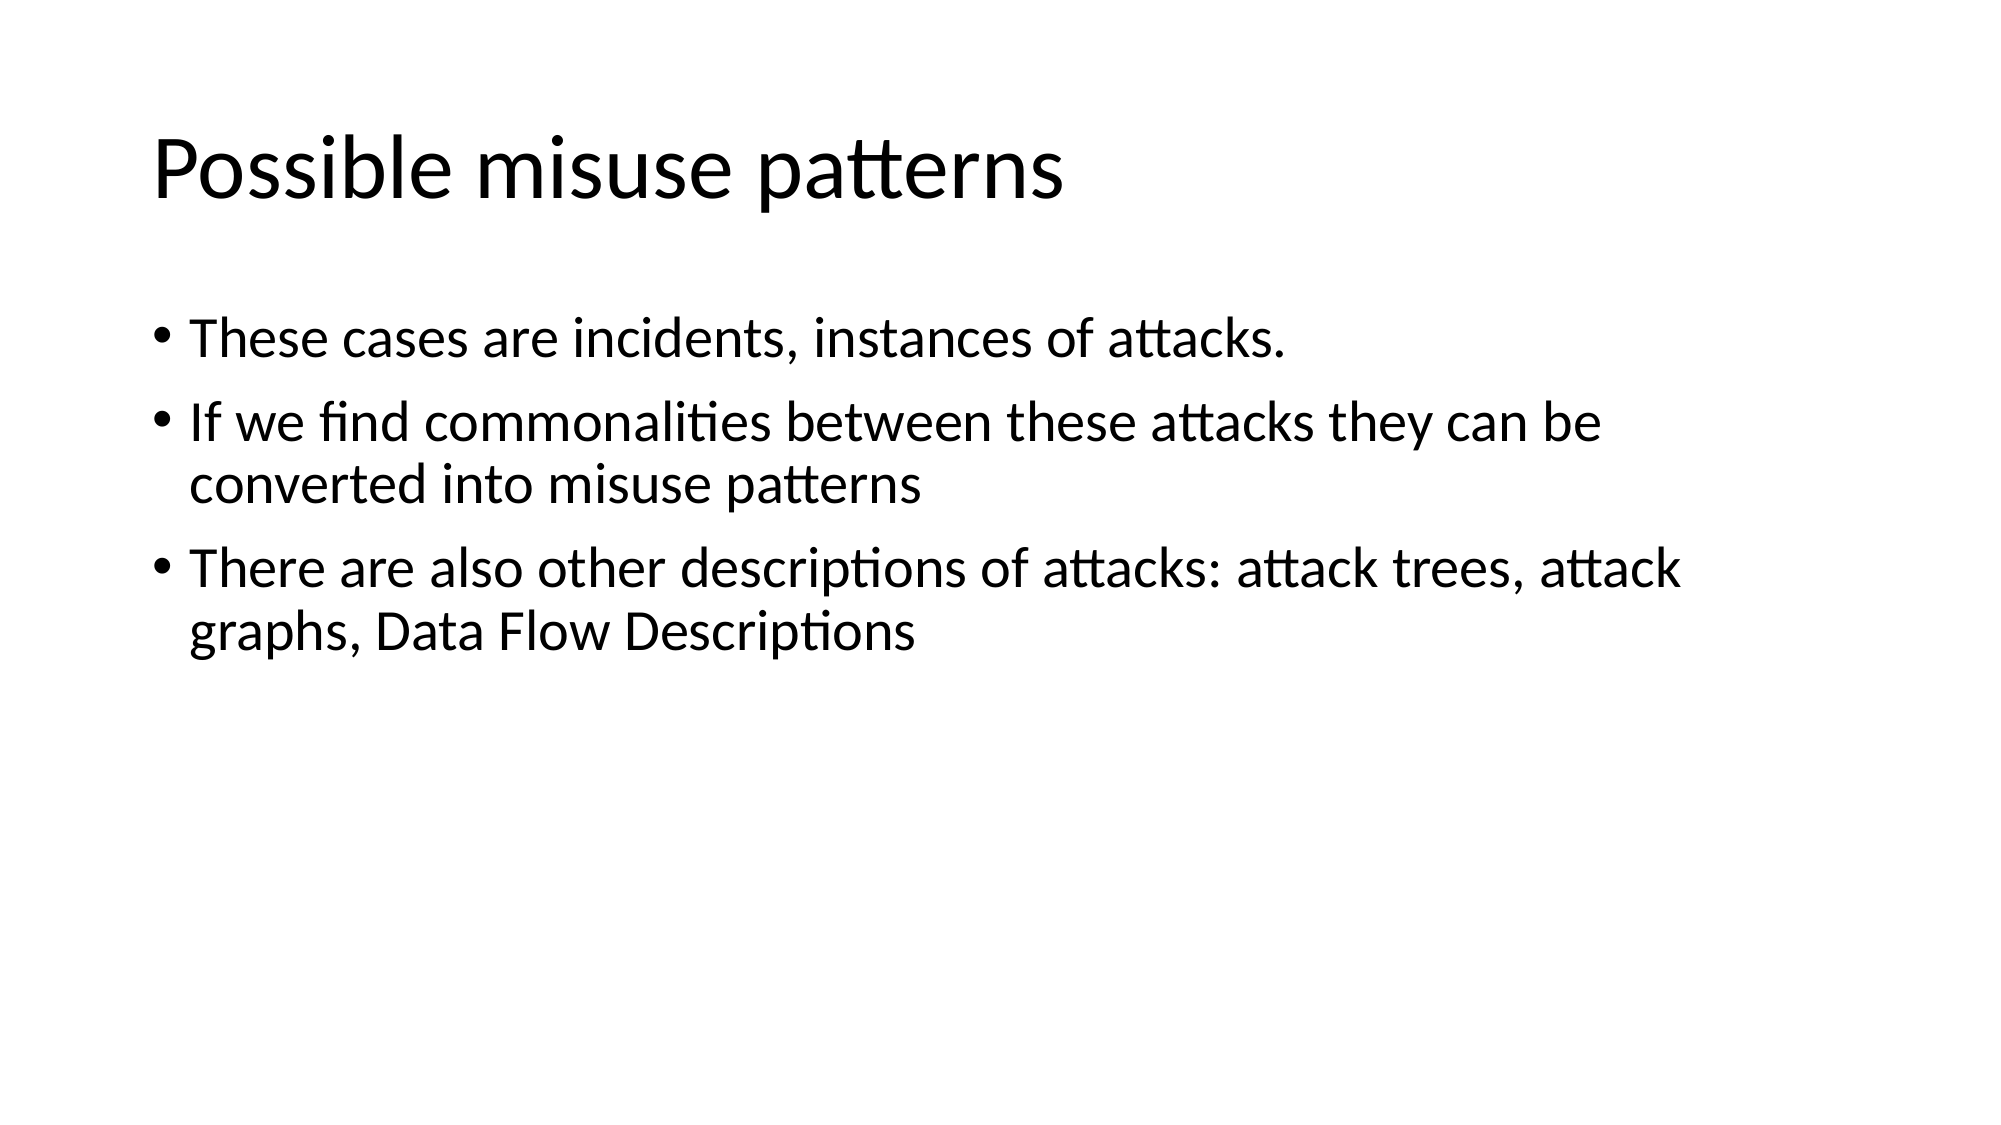

# Possible misuse patterns
These cases are incidents, instances of attacks.
If we find commonalities between these attacks they can be converted into misuse patterns
There are also other descriptions of attacks: attack trees, attack graphs, Data Flow Descriptions